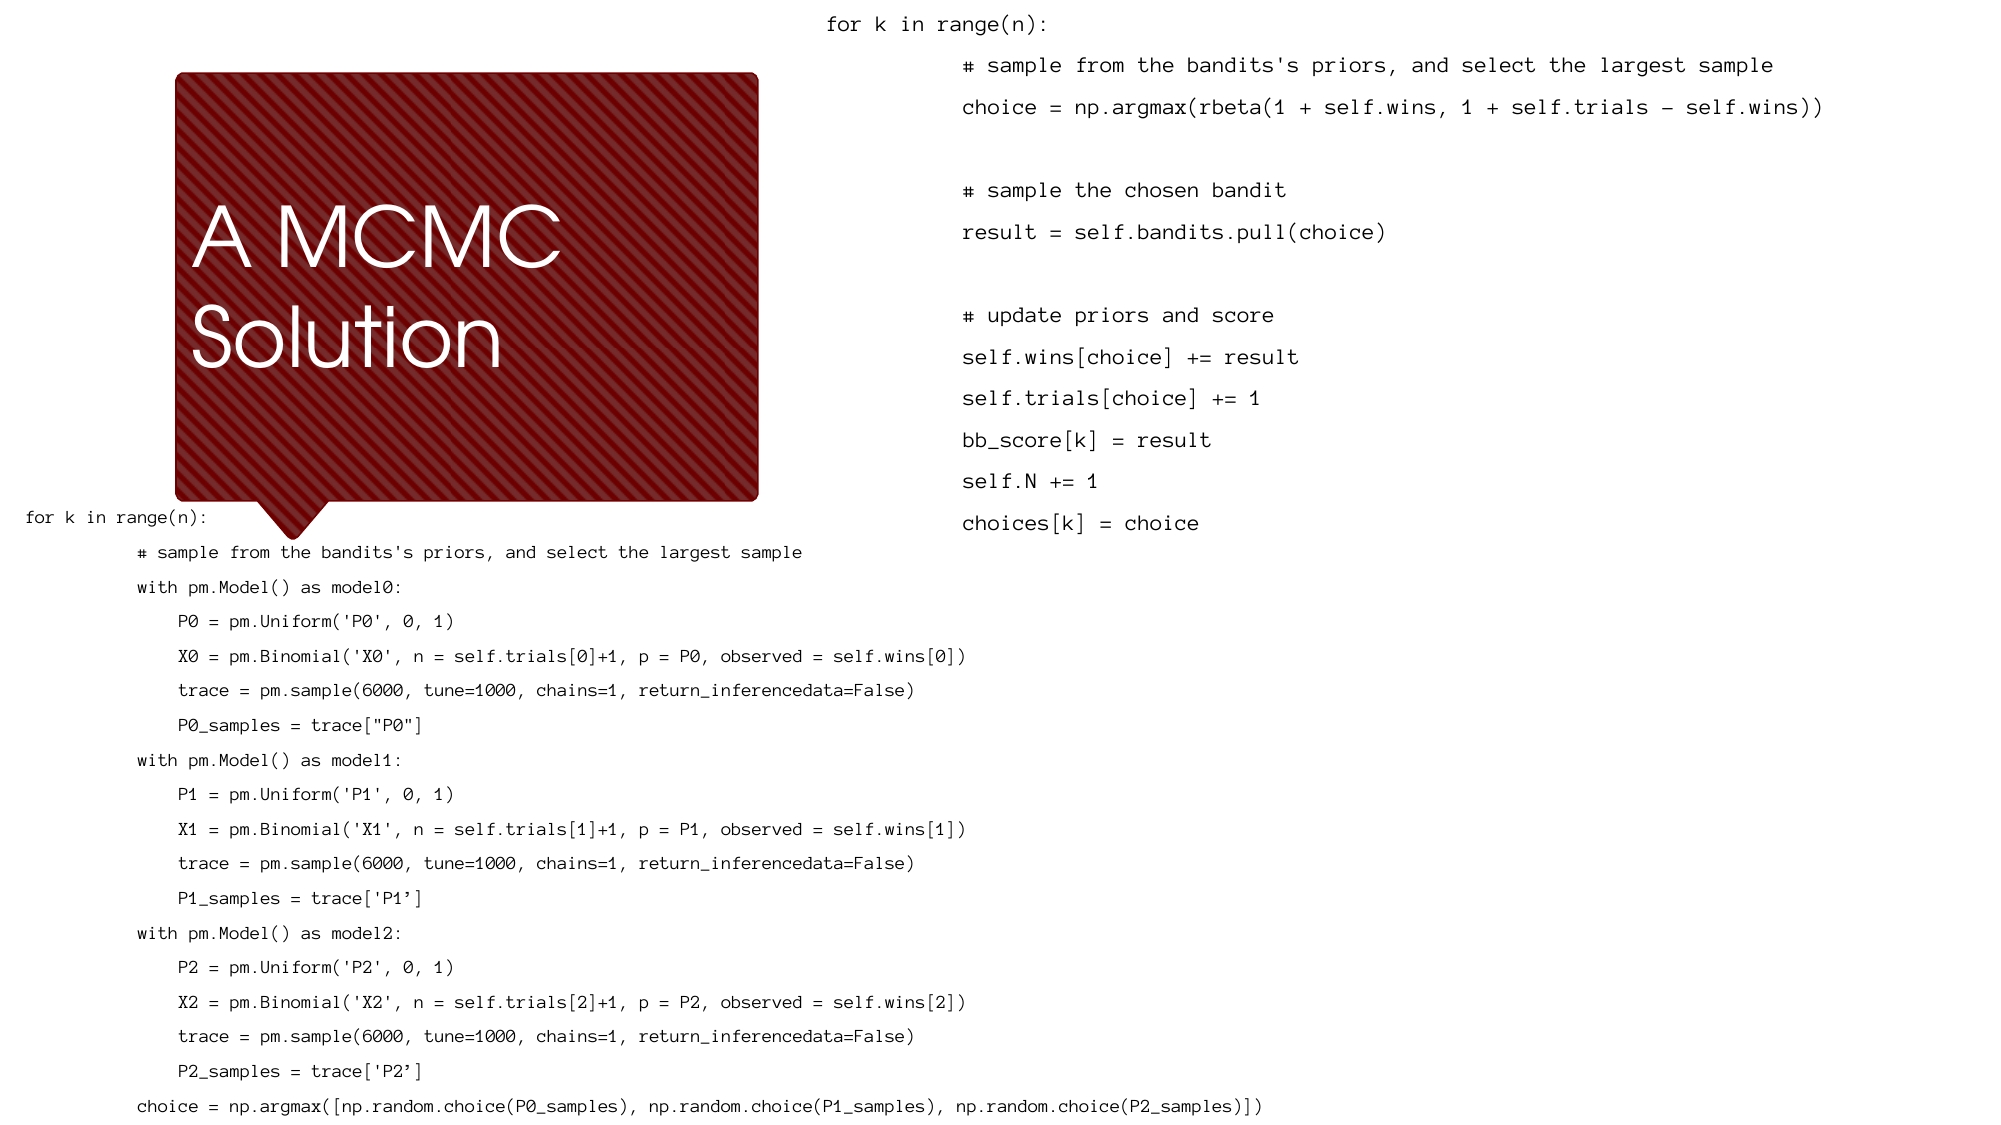

for k in range(n):
            # sample from the bandits's priors, and select the largest sample
            choice = np.argmax(rbeta(1 + self.wins, 1 + self.trials - self.wins))

            # sample the chosen bandit
            result = self.bandits.pull(choice)

            # update priors and score
            self.wins[choice] += result
            self.trials[choice] += 1
            bb_score[k] = result
            self.N += 1
            choices[k] = choice
# A MCMC Solution
 for k in range(n):
            # sample from the bandits's priors, and select the largest sample
            with pm.Model() as model0:
                P0 = pm.Uniform('P0', 0, 1)
                X0 = pm.Binomial('X0', n = self.trials[0]+1, p = P0, observed = self.wins[0])
                trace = pm.sample(6000, tune=1000, chains=1, return_inferencedata=False)
                P0_samples = trace["P0"]
            with pm.Model() as model1:
                P1 = pm.Uniform('P1', 0, 1)
                X1 = pm.Binomial('X1', n = self.trials[1]+1, p = P1, observed = self.wins[1])
                trace = pm.sample(6000, tune=1000, chains=1, return_inferencedata=False)
                P1_samples = trace['P1’]
            with pm.Model() as model2:
                P2 = pm.Uniform('P2', 0, 1)
                X2 = pm.Binomial('X2', n = self.trials[2]+1, p = P2, observed = self.wins[2])
                trace = pm.sample(6000, tune=1000, chains=1, return_inferencedata=False)
                P2_samples = trace['P2’]
            choice = np.argmax([np.random.choice(P0_samples), np.random.choice(P1_samples), np.random.choice(P2_samples)])